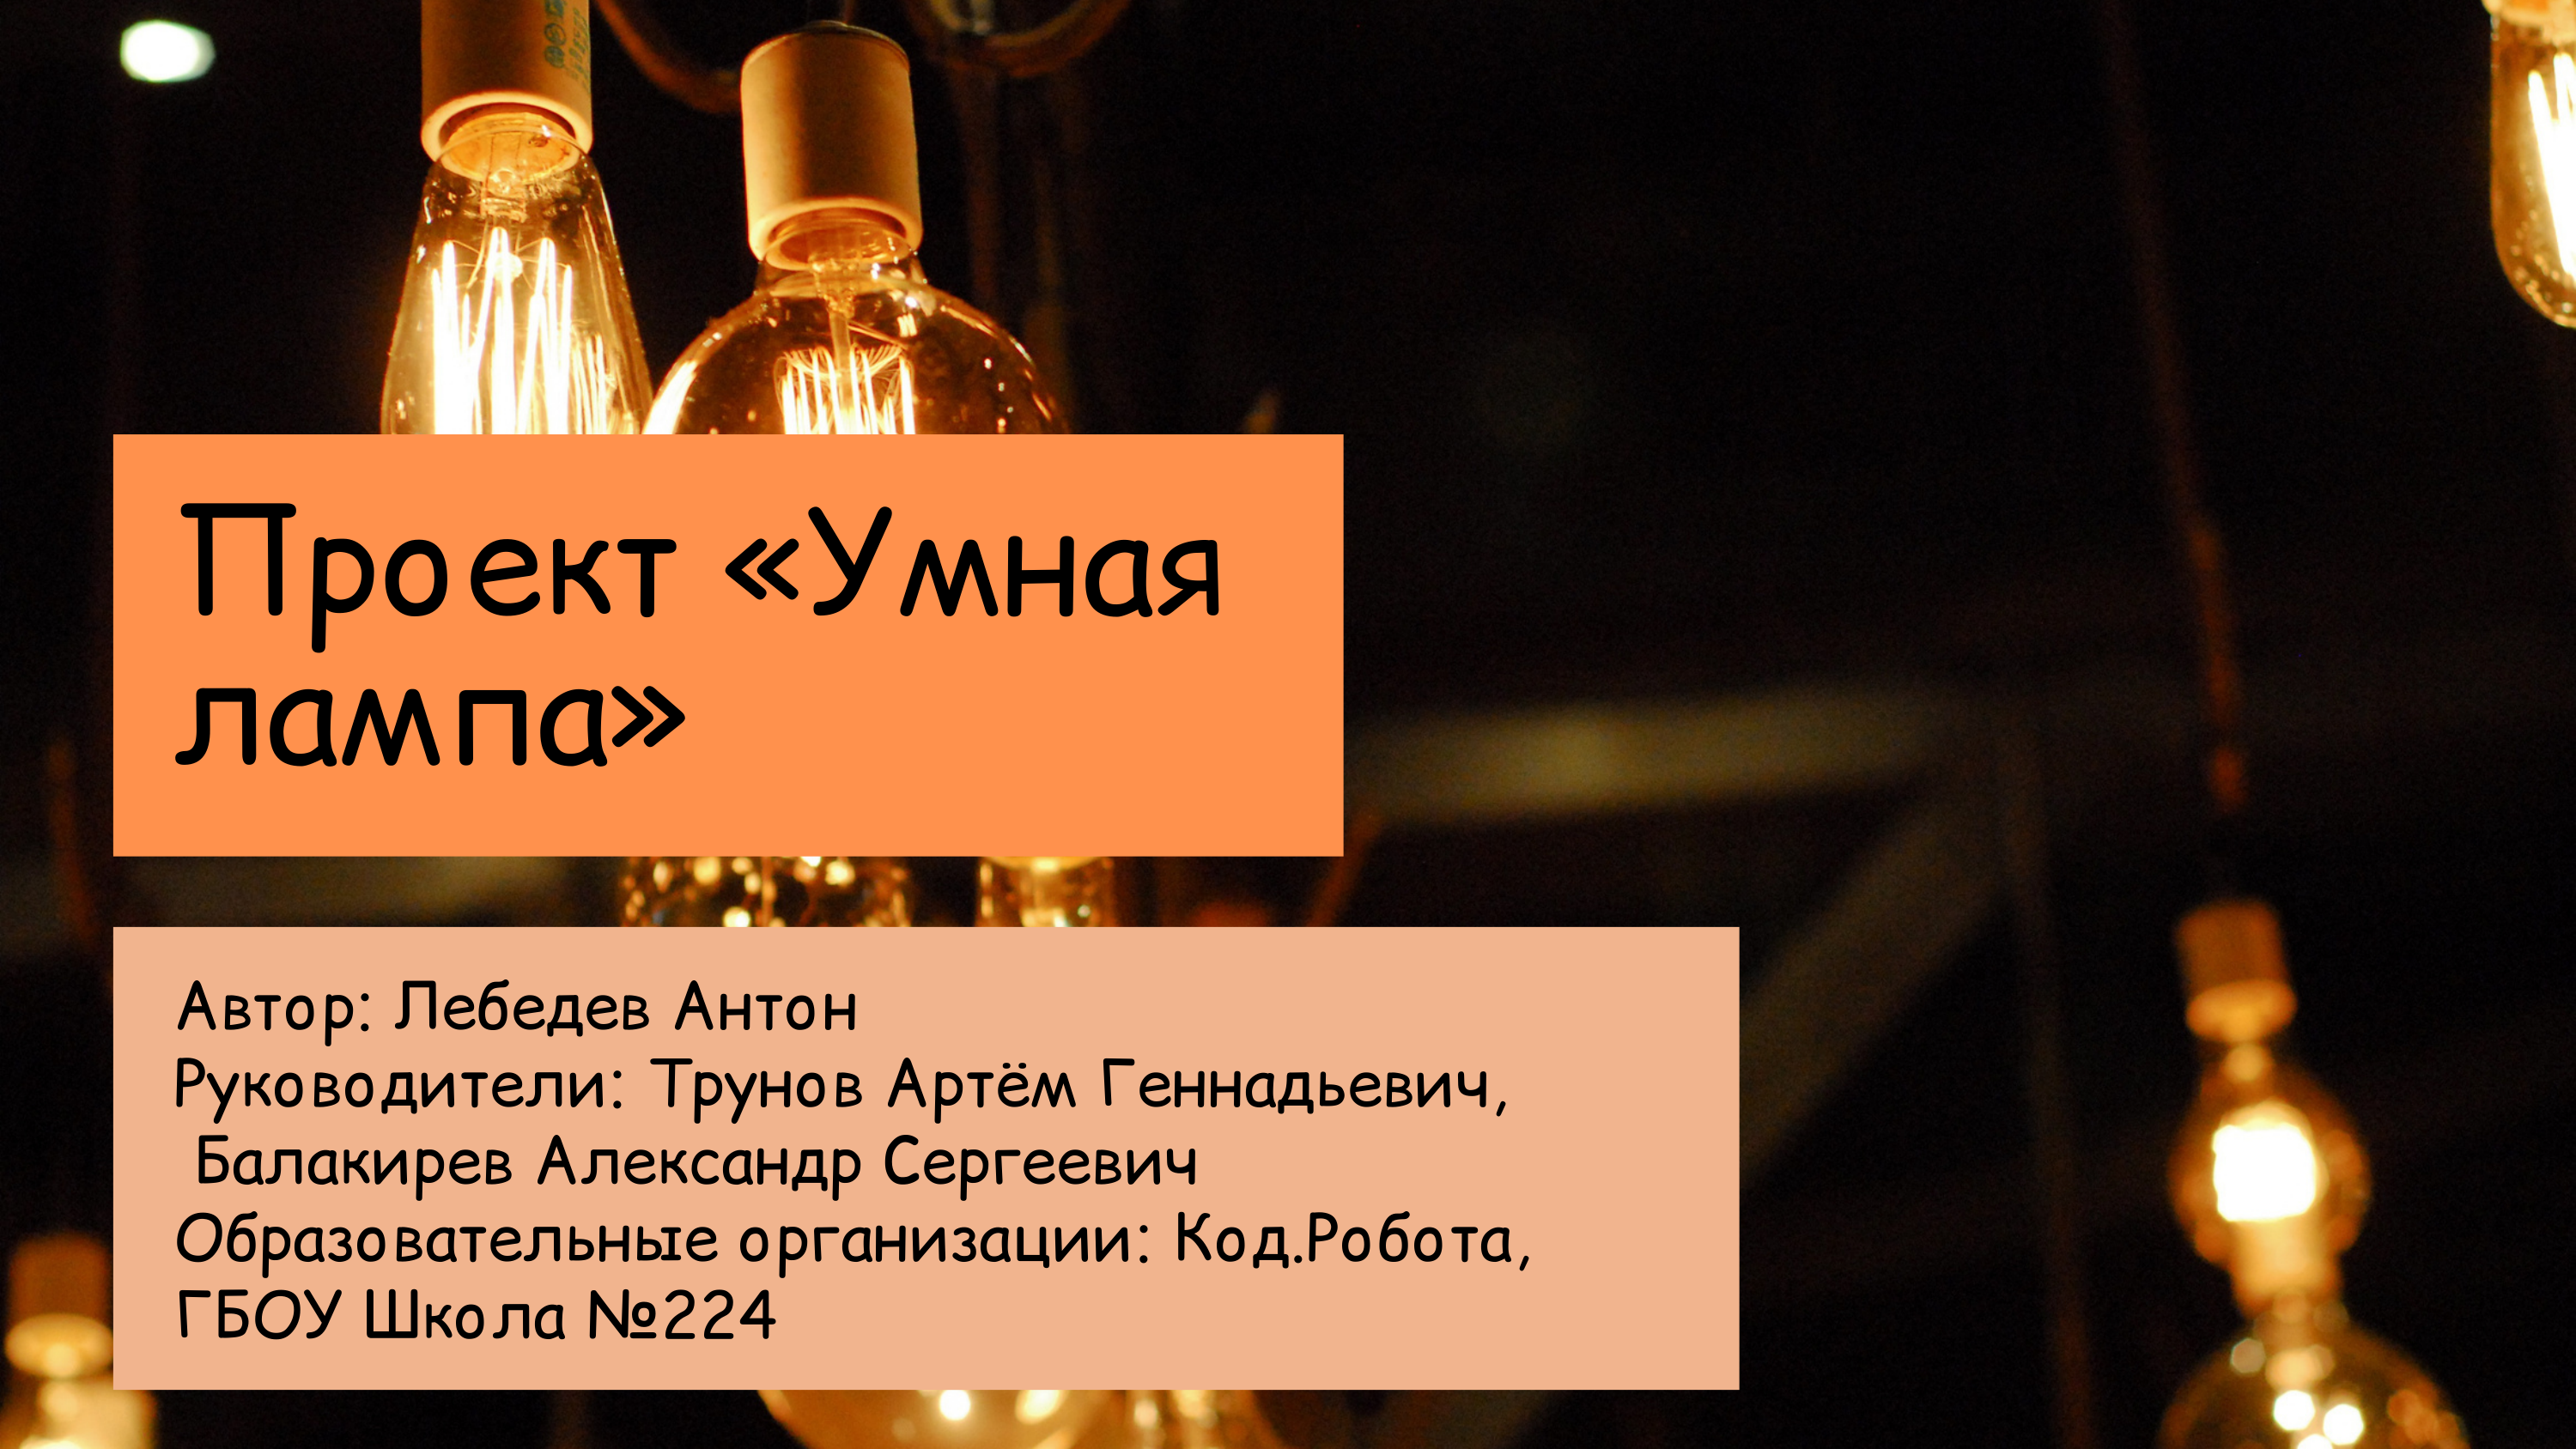

Проект «Умная лампа»

Автор: Лебедев Антон
Руководители: Трунов Артём Геннадьевич,
 Балакирев Александр Сергеевич
Образовательные организации: Код.Робота,
ГБОУ Школа №224